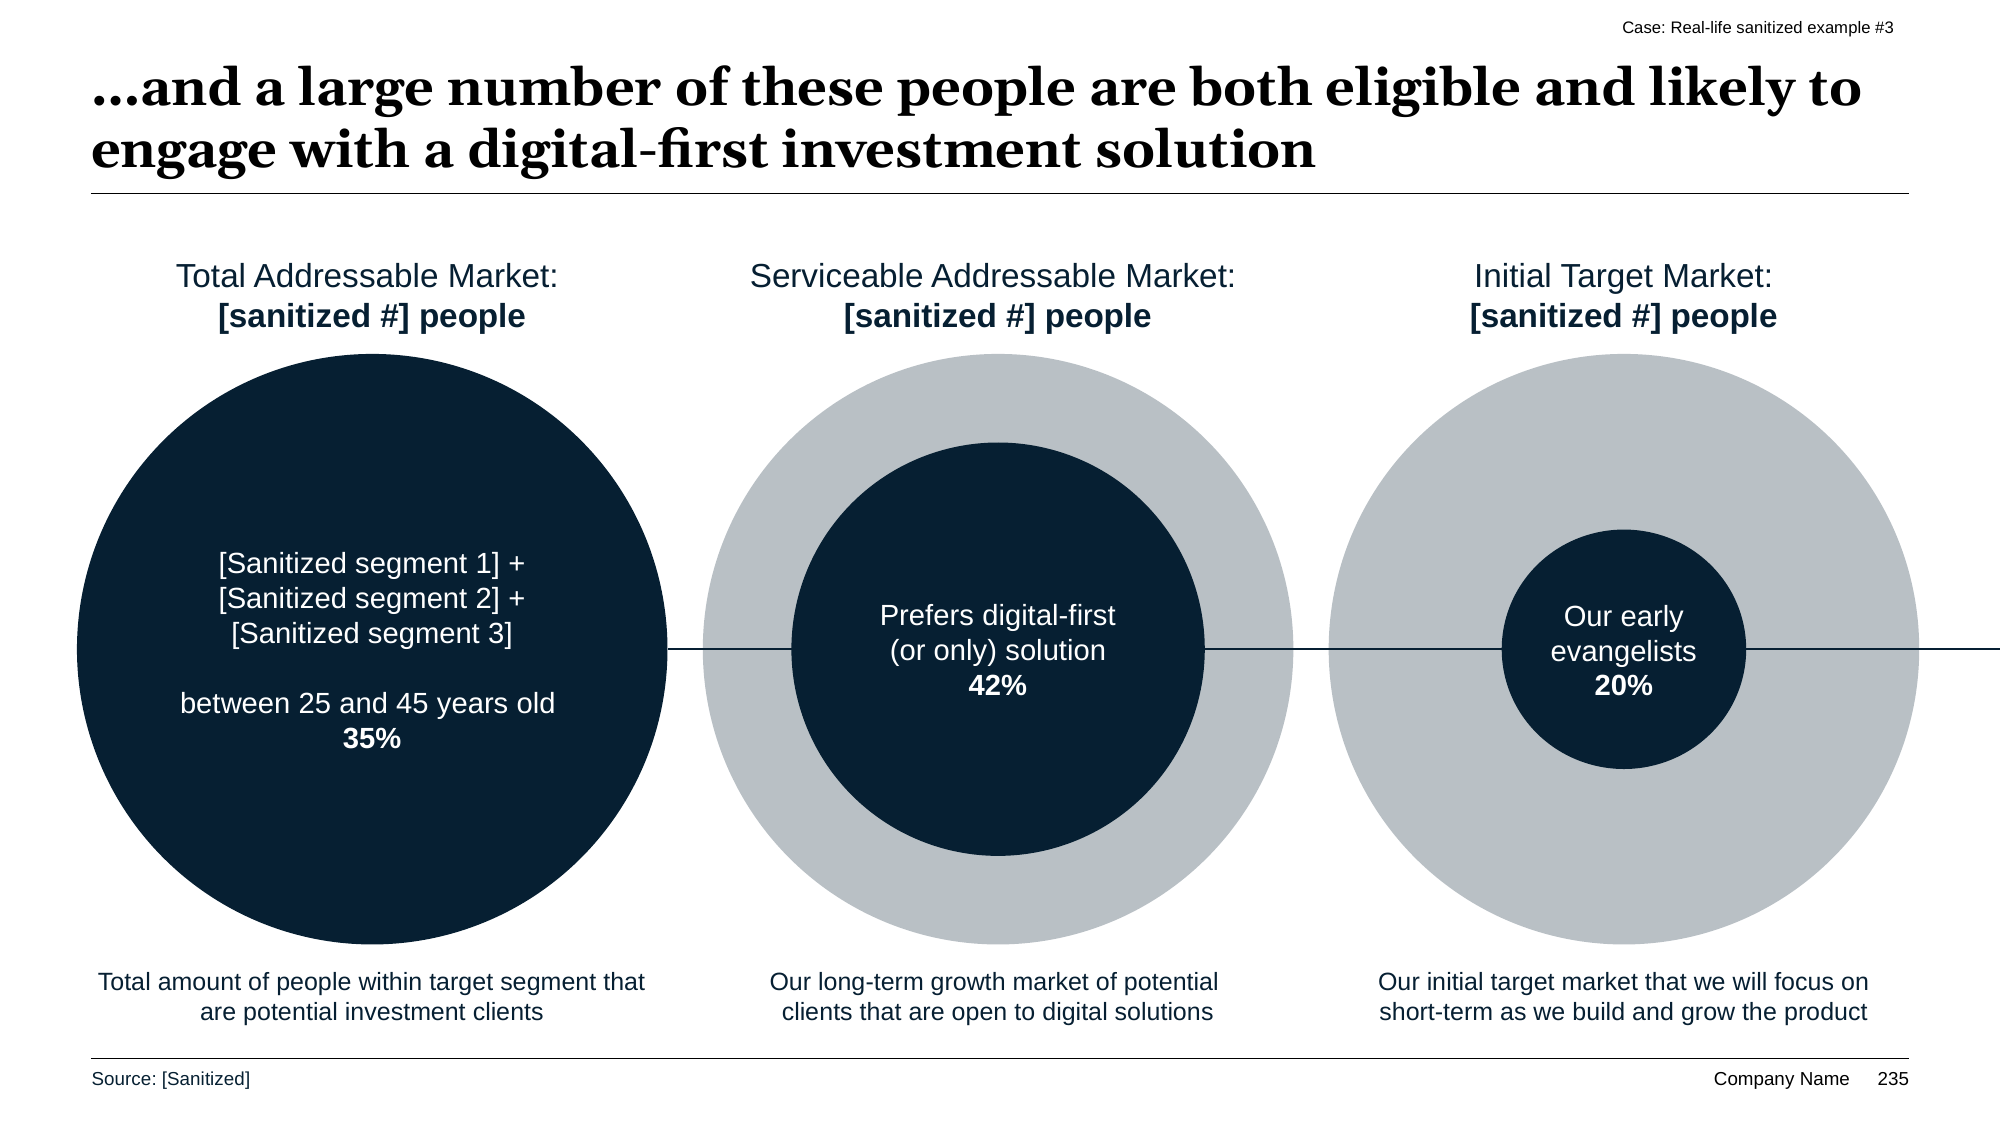

Case: Real-life sanitized example #3
# …and a large number of these people are both eligible and likely to engage with a digital-first investment solution
Total Addressable Market:
[sanitized #] people
Serviceable Addressable Market:
[sanitized #] people
Initial Target Market:
[sanitized #] people
[Sanitized segment 1] + [Sanitized segment 2] + [Sanitized segment 3]
between 25 and 45 years old
35%

Prefers digital-first (or only) solution
42%
Our early evangelists
20%
Total amount of people within target segment that are potential investment clients
Our long-term growth market of potential
clients that are open to digital solutions
Our initial target market that we will focus on short-term as we build and grow the product
Source: [Sanitized]